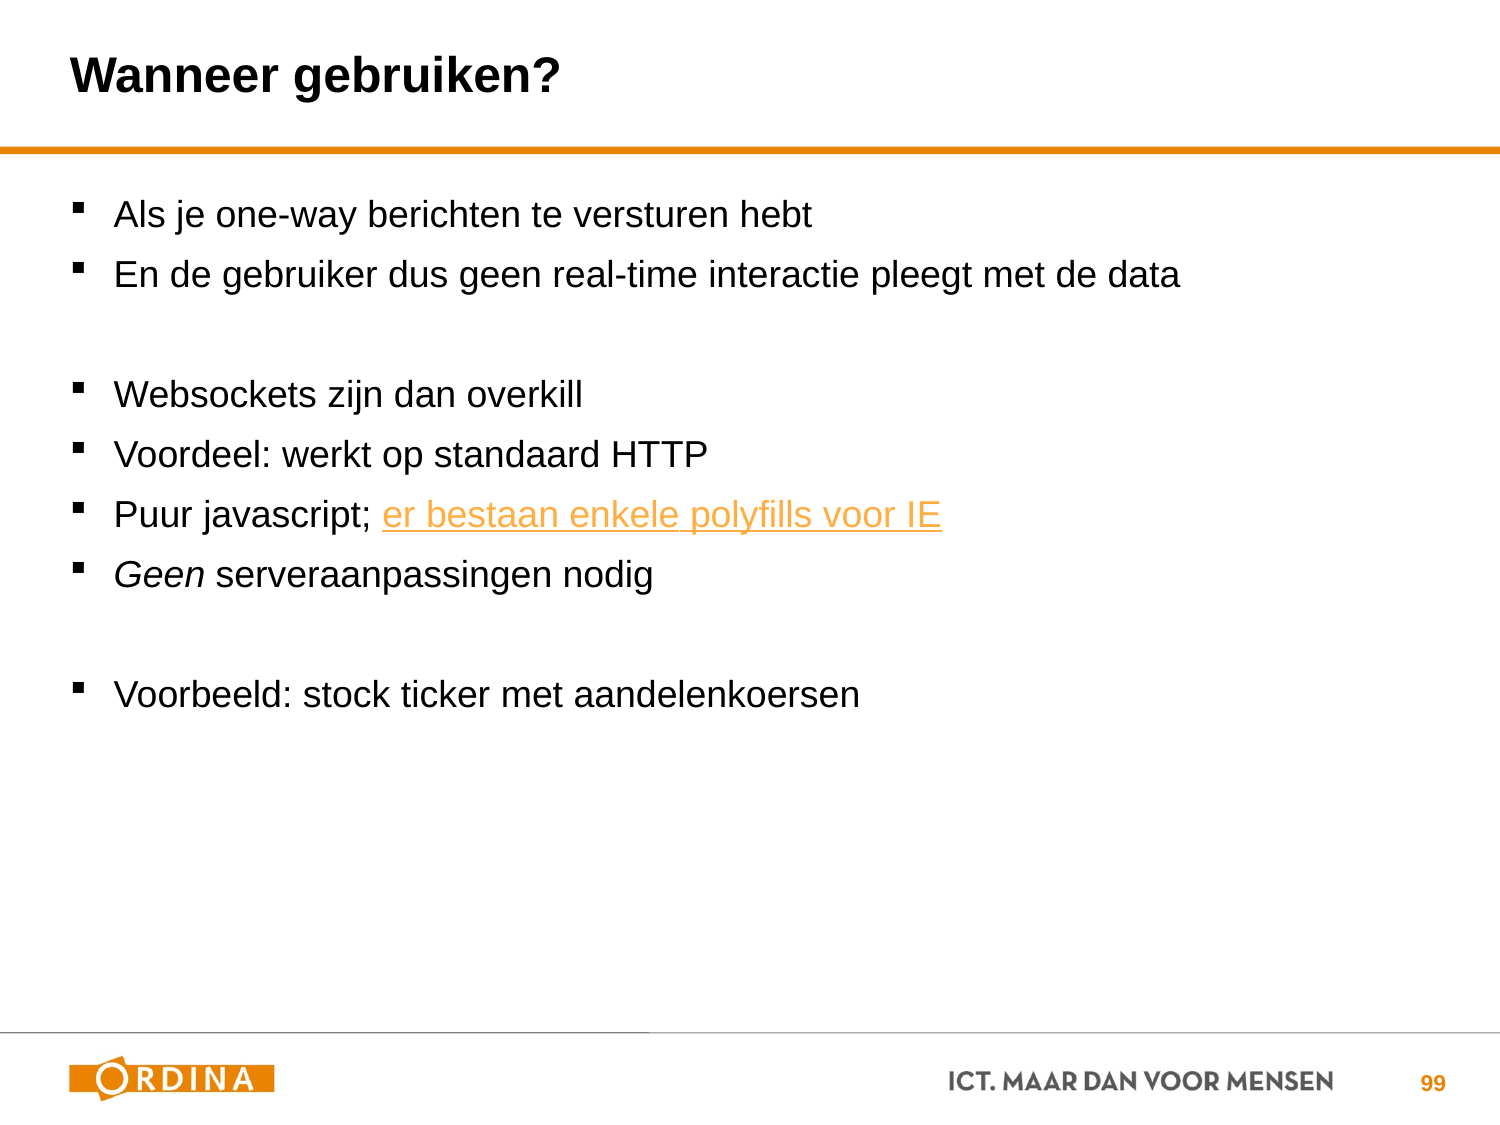

# Wanneer gebruiken?
Als je one-way berichten te versturen hebt
En de gebruiker dus geen real-time interactie pleegt met de data

Websockets zijn dan overkill
Voordeel: werkt op standaard HTTP
Puur javascript; er bestaan enkele polyfills voor IE
Geen serveraanpassingen nodig

Voorbeeld: stock ticker met aandelenkoersen

99